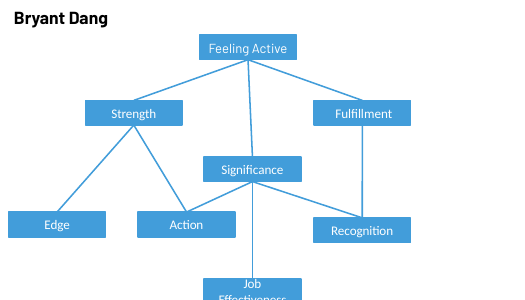

Bryant Dang
Feeling Active
Strength
 Fulfillment

Significance
Action
Edge
Recognition
Job Effectiveness